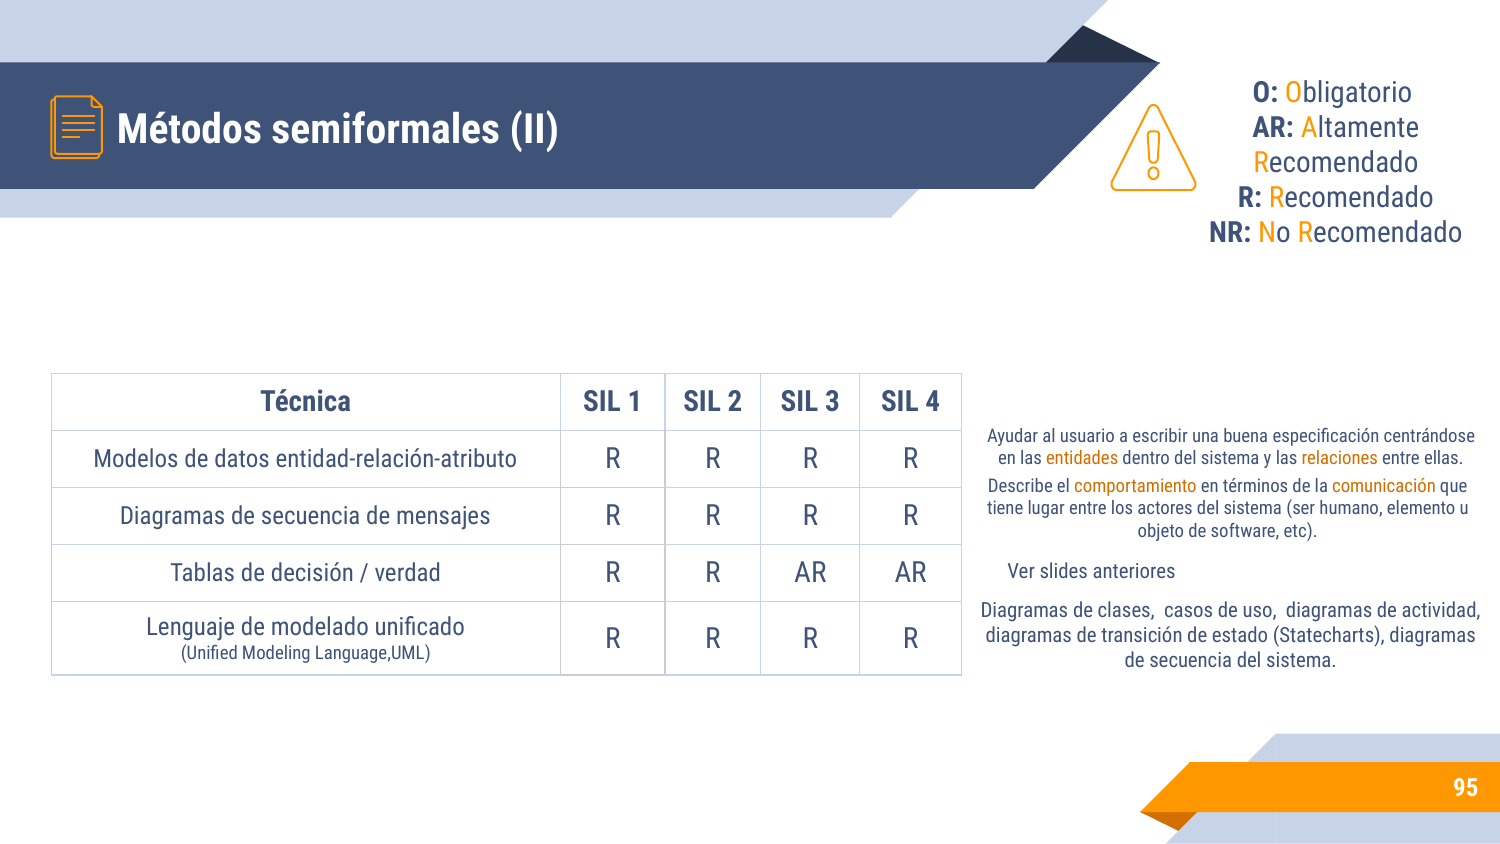

# Métodos semiformales (II)
O: Obligatorio
AR: Altamente Recomendado
R: Recomendado
NR: No Recomendado

| Técnica | SIL 1 | SIL 2 | SIL 3 | SIL 4 |
| --- | --- | --- | --- | --- |
| Modelos de datos entidad-relación-atributo | R | R | R | R |
| Diagramas de secuencia de mensajes | R | R | R | R |
| Tablas de decisión / verdad | R | R | AR | AR |
| Lenguaje de modelado unificado (Unified Modeling Language,UML) | R | R | R | R |
Ayudar al usuario a escribir una buena especificación centrándose en las entidades dentro del sistema y las relaciones entre ellas.
Describe el comportamiento en términos de la comunicación que tiene lugar entre los actores del sistema (ser humano, elemento u objeto de software, etc).
Ver slides anteriores
Diagramas de clases,  casos de uso,  diagramas de actividad, diagramas de transición de estado (Statecharts), diagramas de secuencia del sistema.
95